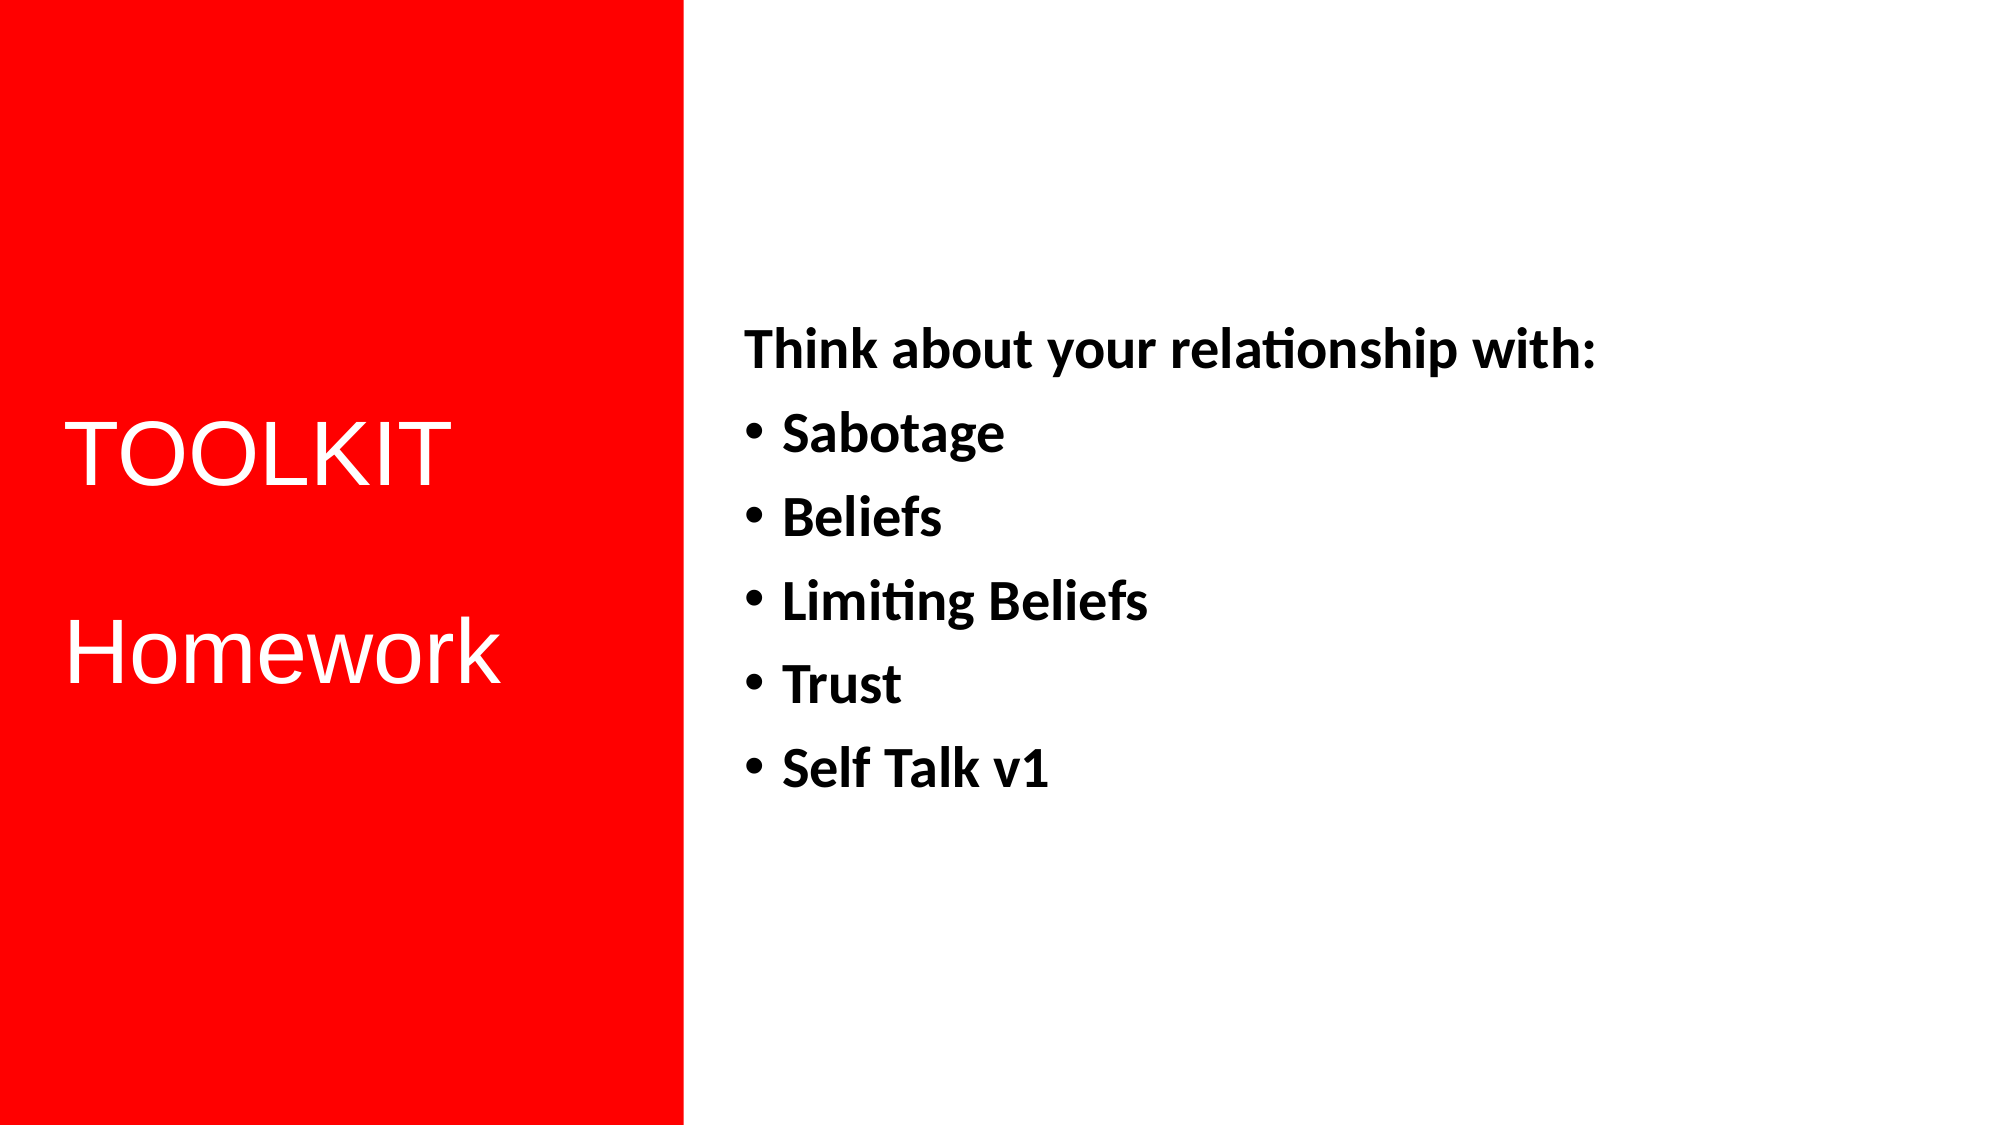

# TOOLKIT Homework

Think about your relationship with:
Sabotage
Beliefs
Limiting Beliefs
Trust
Self Talk v1